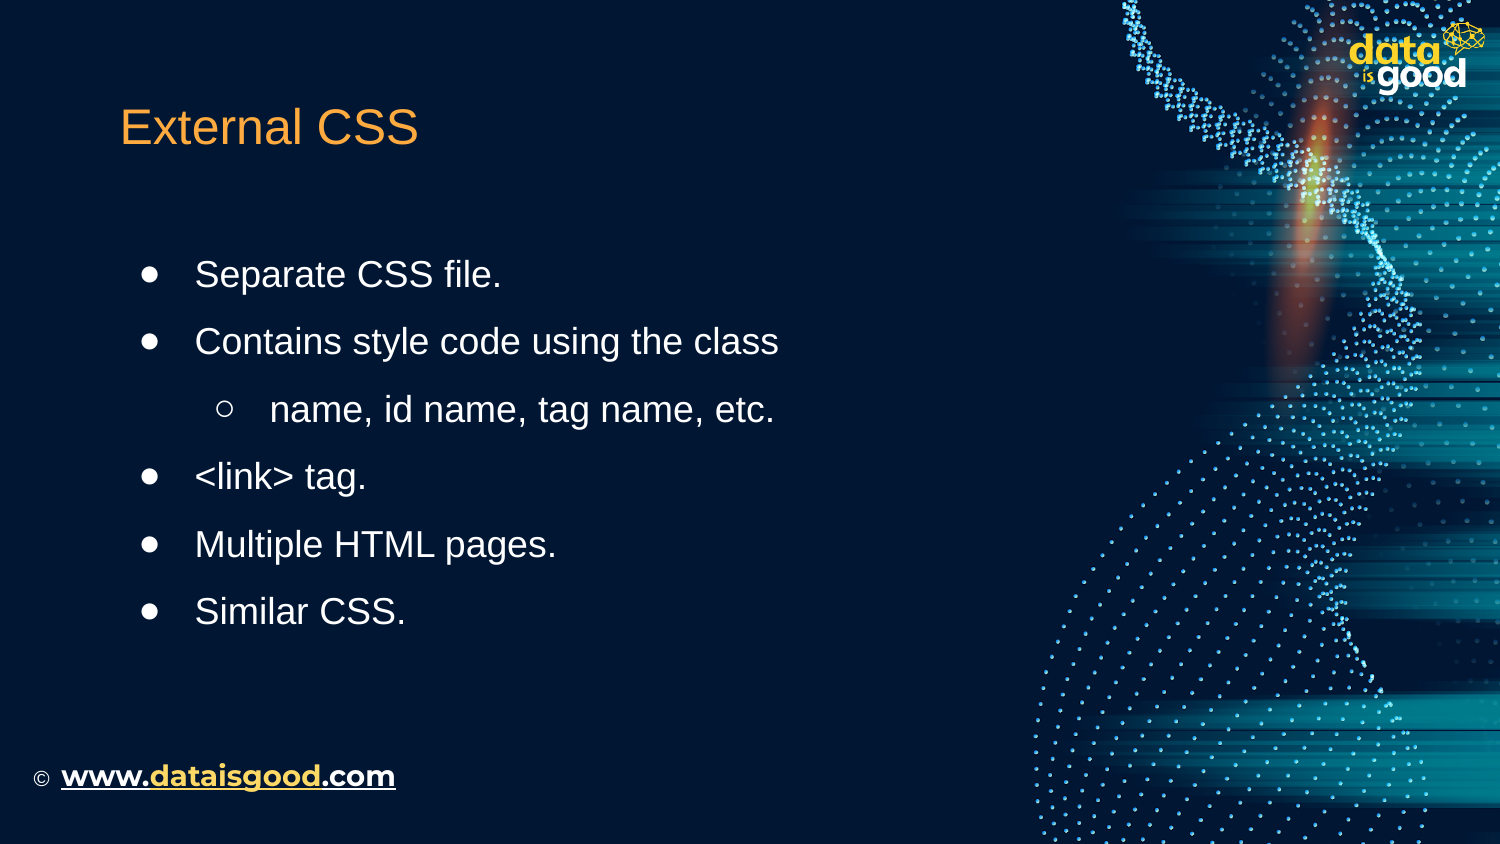

# External CSS
Separate CSS file.
Contains style code using the class
name, id name, tag name, etc.
<link> tag.
Multiple HTML pages.
Similar CSS.